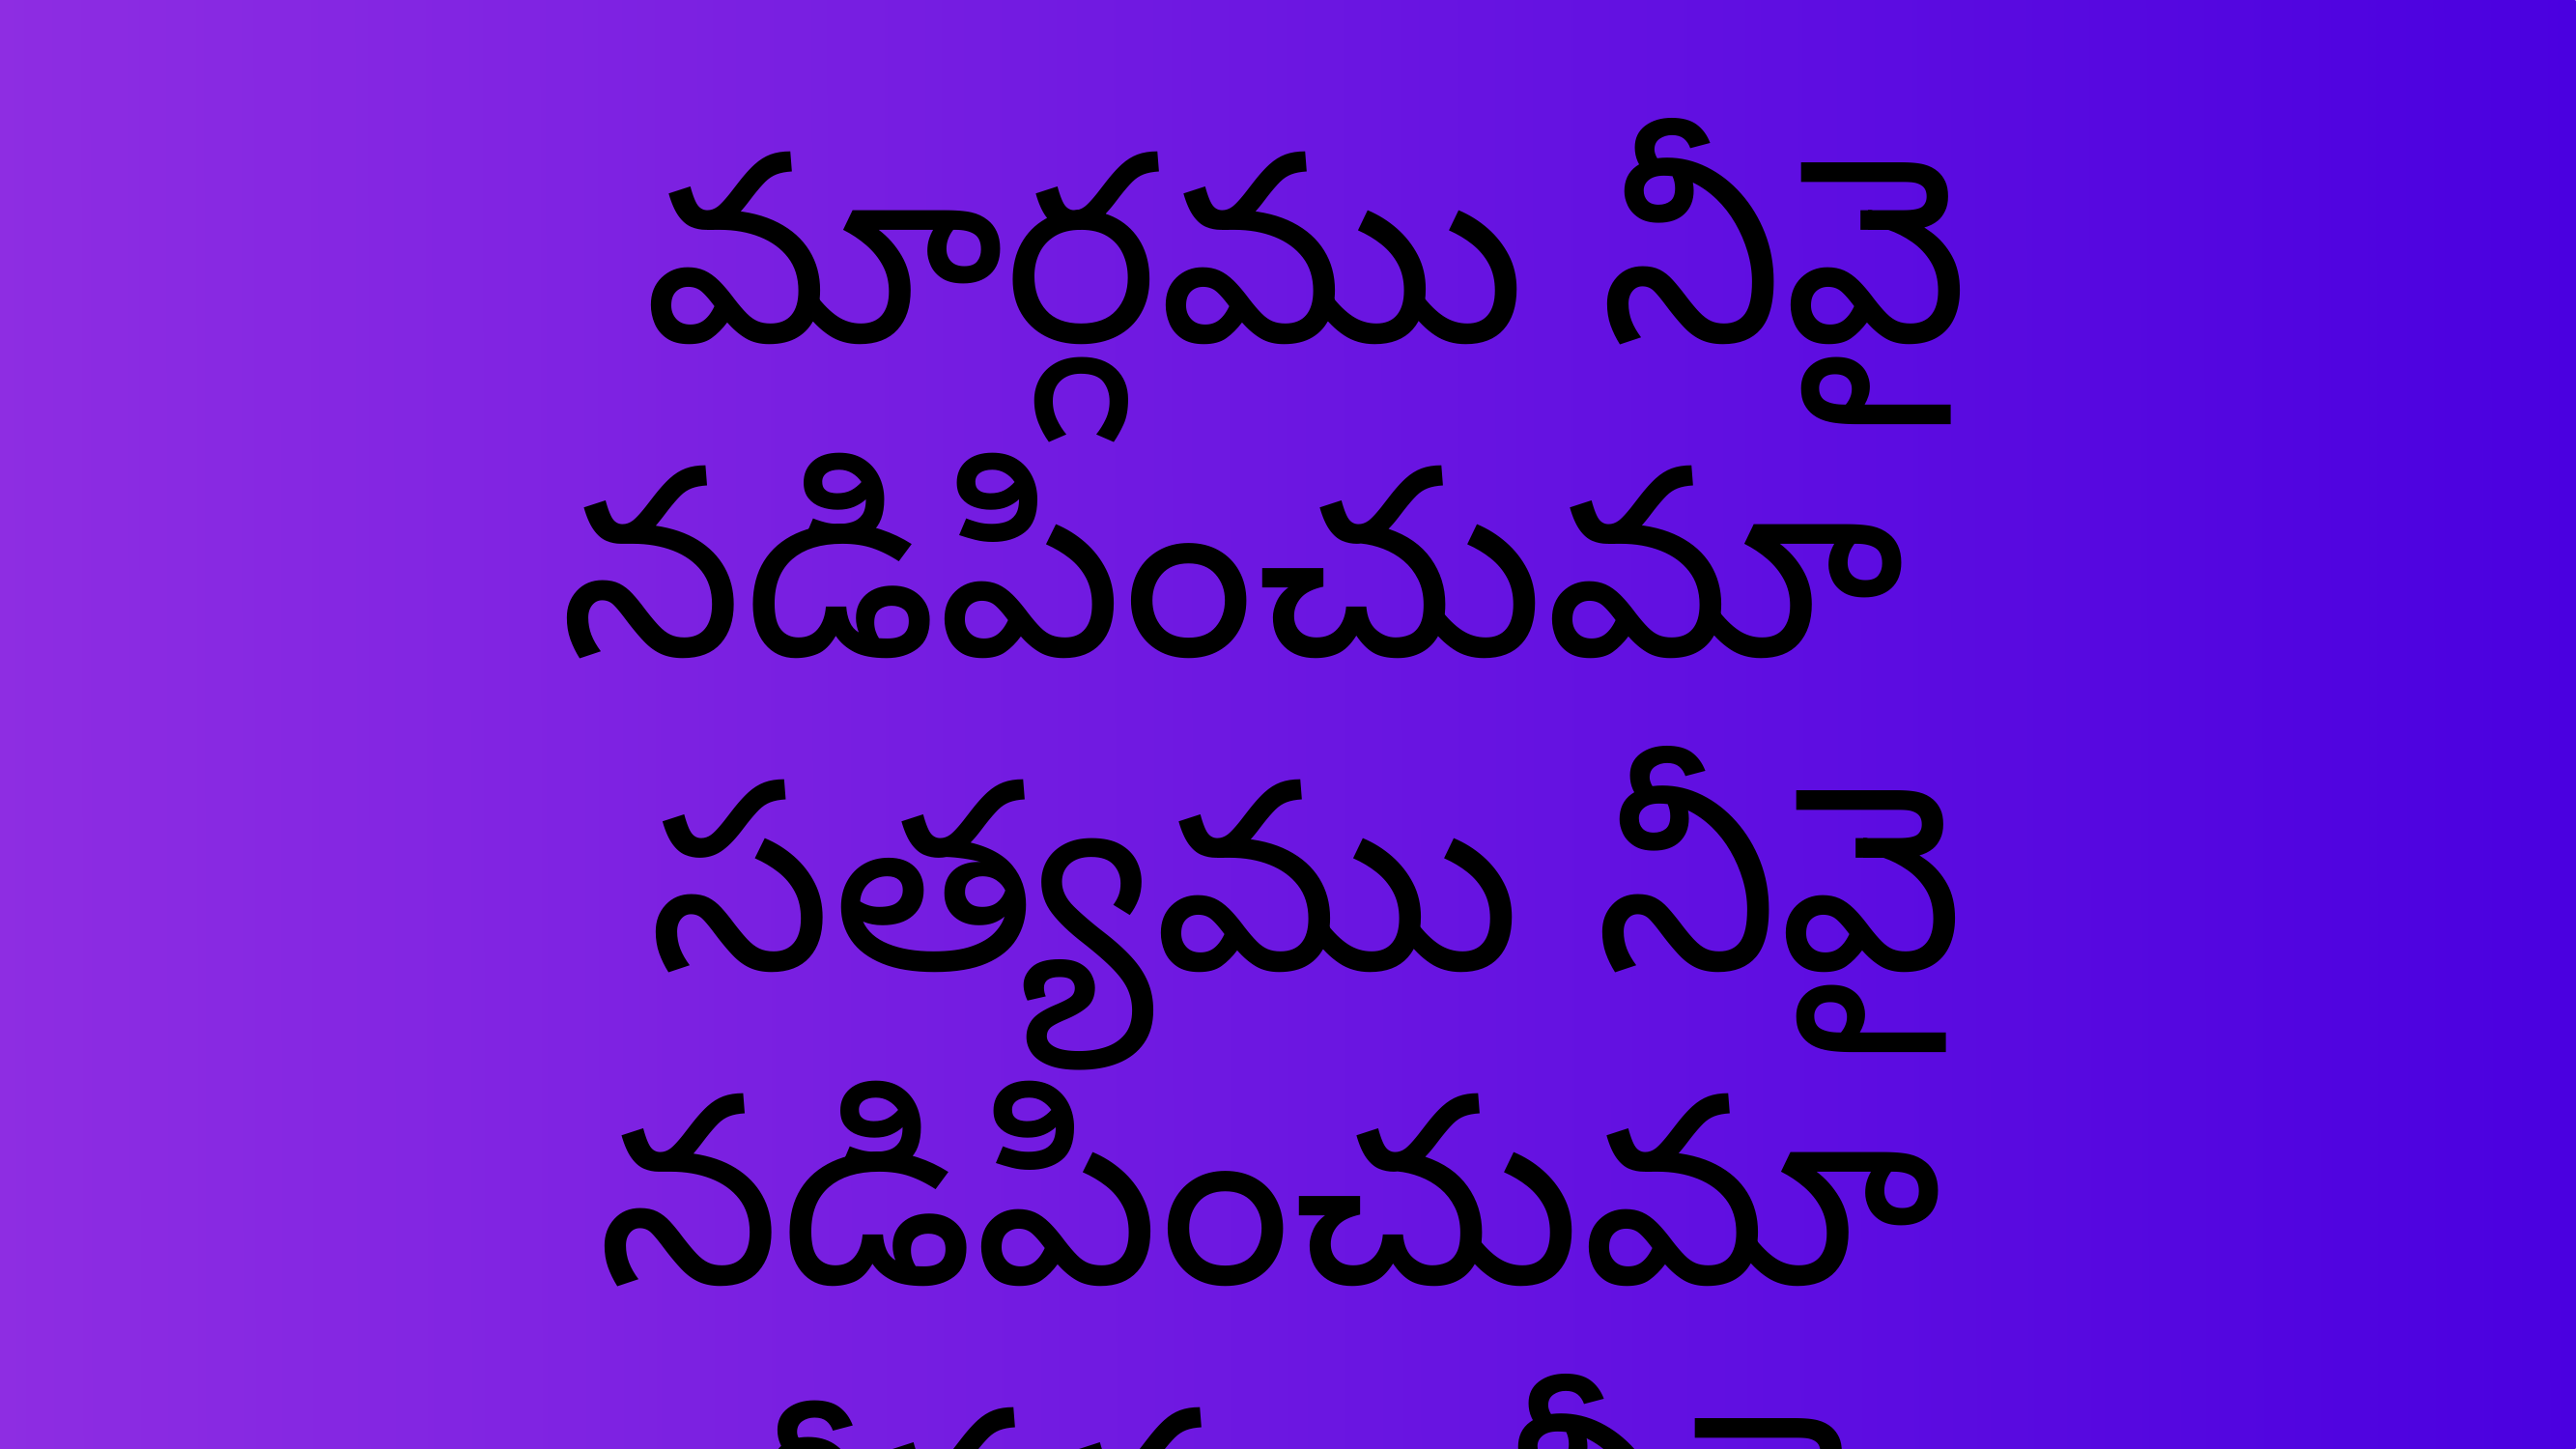

మార్గము నీవై నడిపించుమా
 సత్యమునీవై నడిపించుమా
జీవము నీవై నడిపించుమా
నిత్యత్వముతో నడిపించుమా
 మార్గము నీవై నడిపించుమా
 సత్యము నీవై నడిపించుమా
జీవము నీవై నడిపించుమా
నిత్యత్వముతో నడిపించుమా